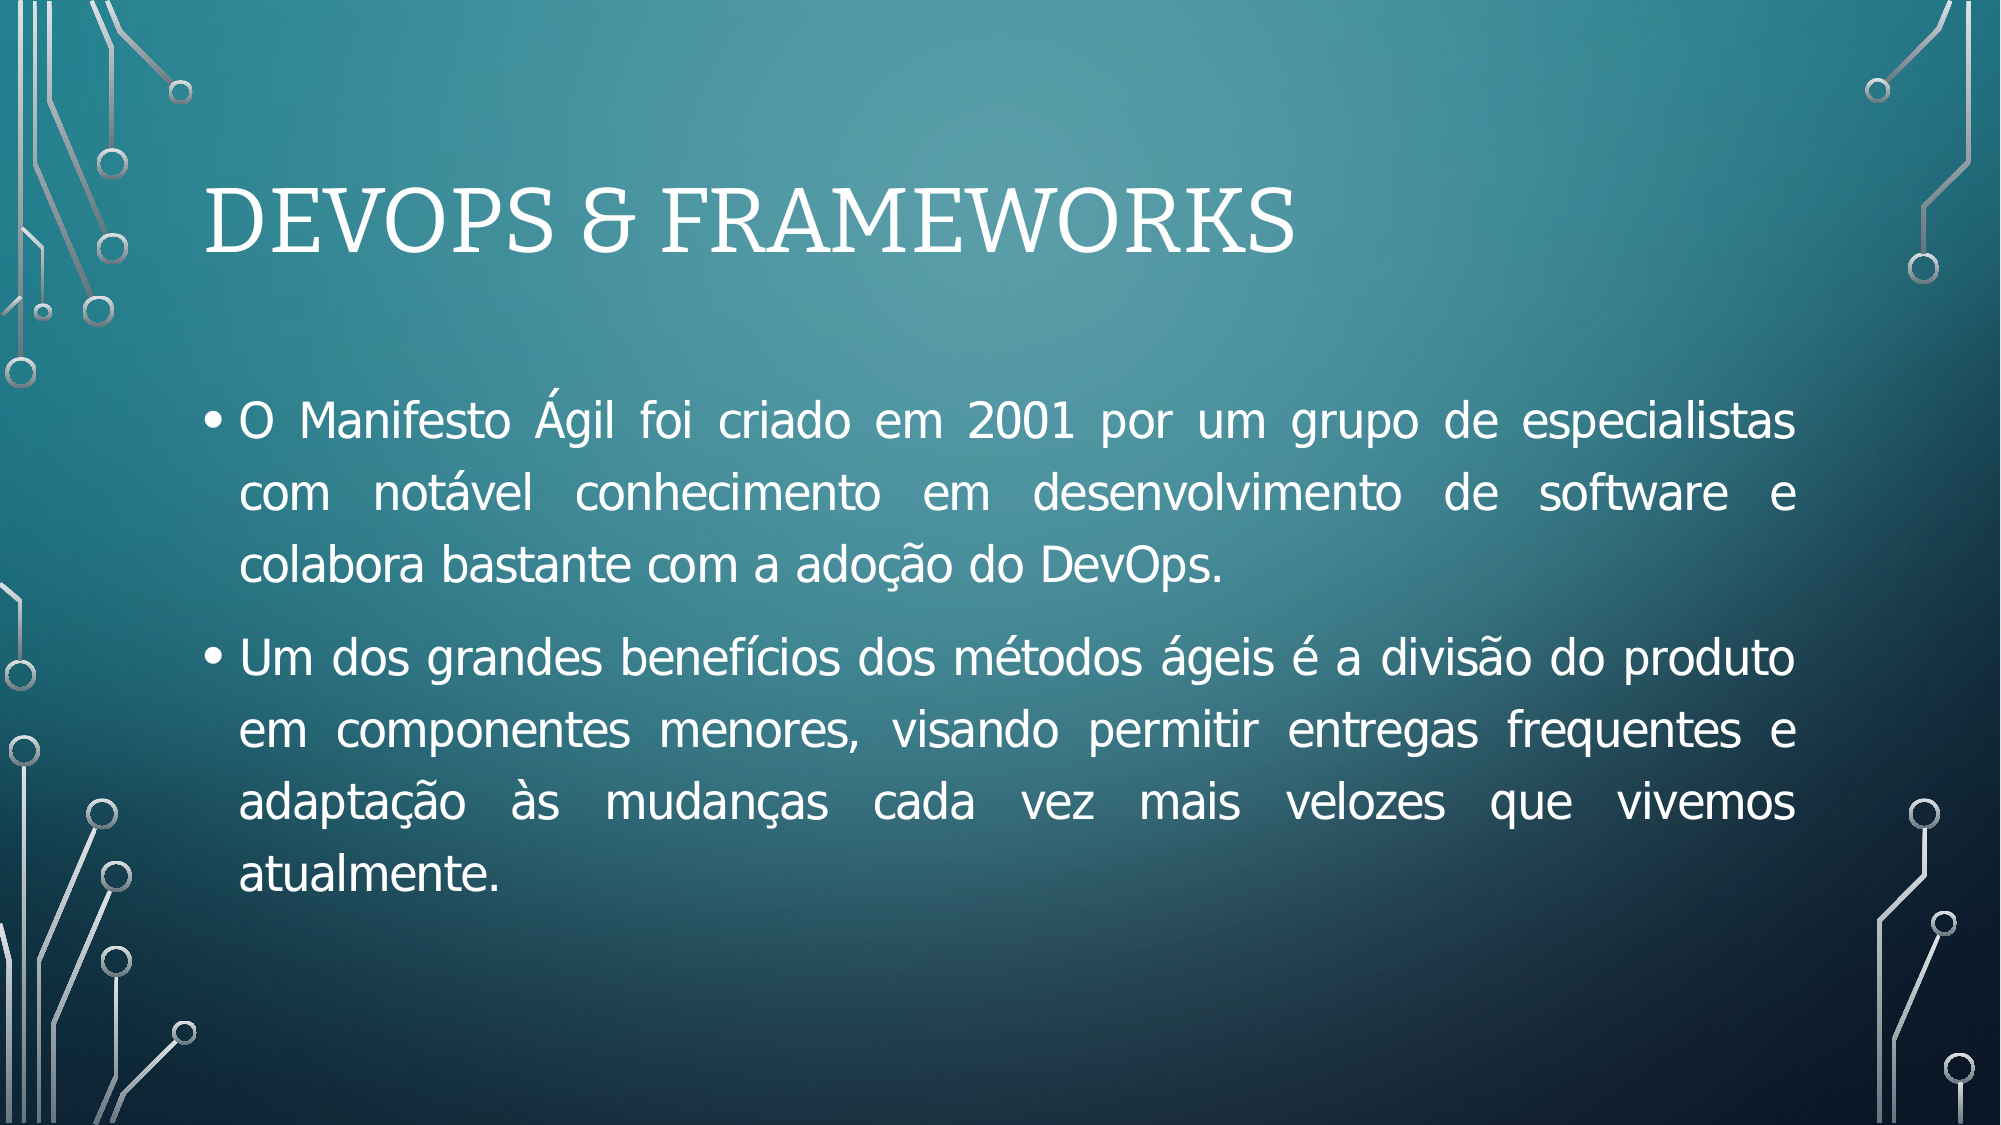

# DEVOPS & FRAMEWORKS
O Manifesto Ágil foi criado em 2001 por um grupo de especialistas com notável conhecimento em desenvolvimento de software e colabora bastante com a adoção do DevOps.
Um dos grandes benefícios dos métodos ágeis é a divisão do produto em componentes menores, visando permitir entregas frequentes e adaptação às mudanças cada vez mais velozes que vivemos atualmente.